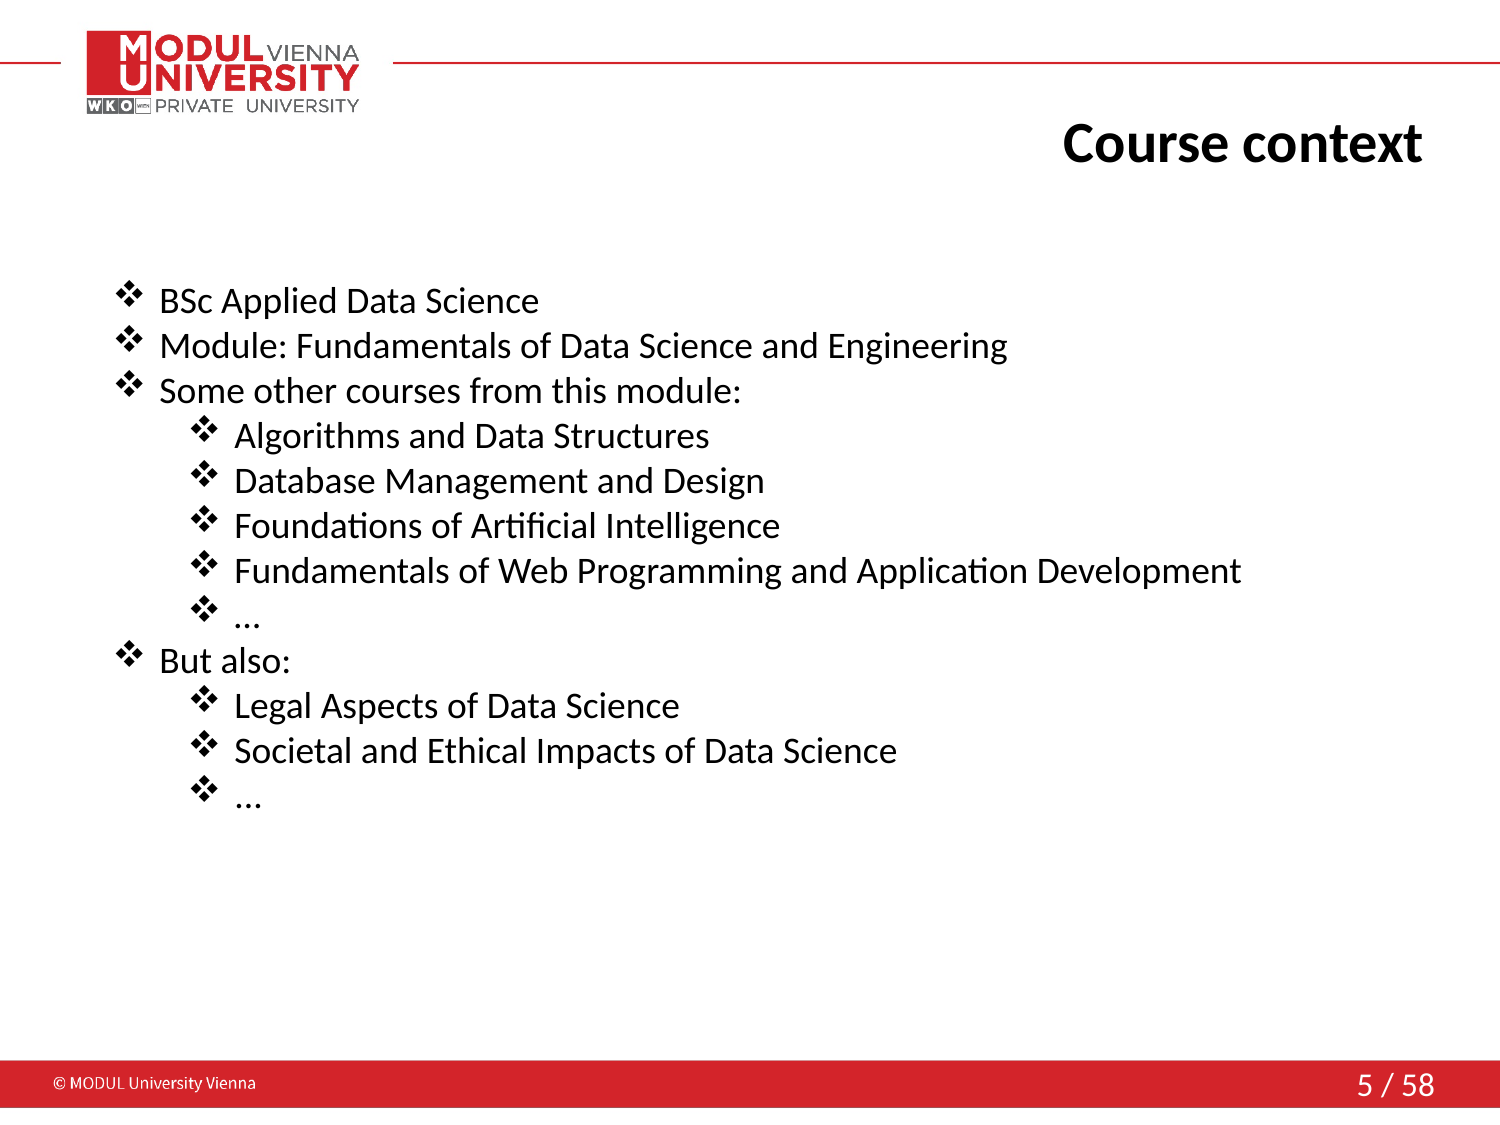

# Course context
BSc Applied Data Science
Module: Fundamentals of Data Science and Engineering
Some other courses from this module:
Algorithms and Data Structures
Database Management and Design
Foundations of Artificial Intelligence
Fundamentals of Web Programming and Application Development
…
But also:
Legal Aspects of Data Science
Societal and Ethical Impacts of Data Science
...